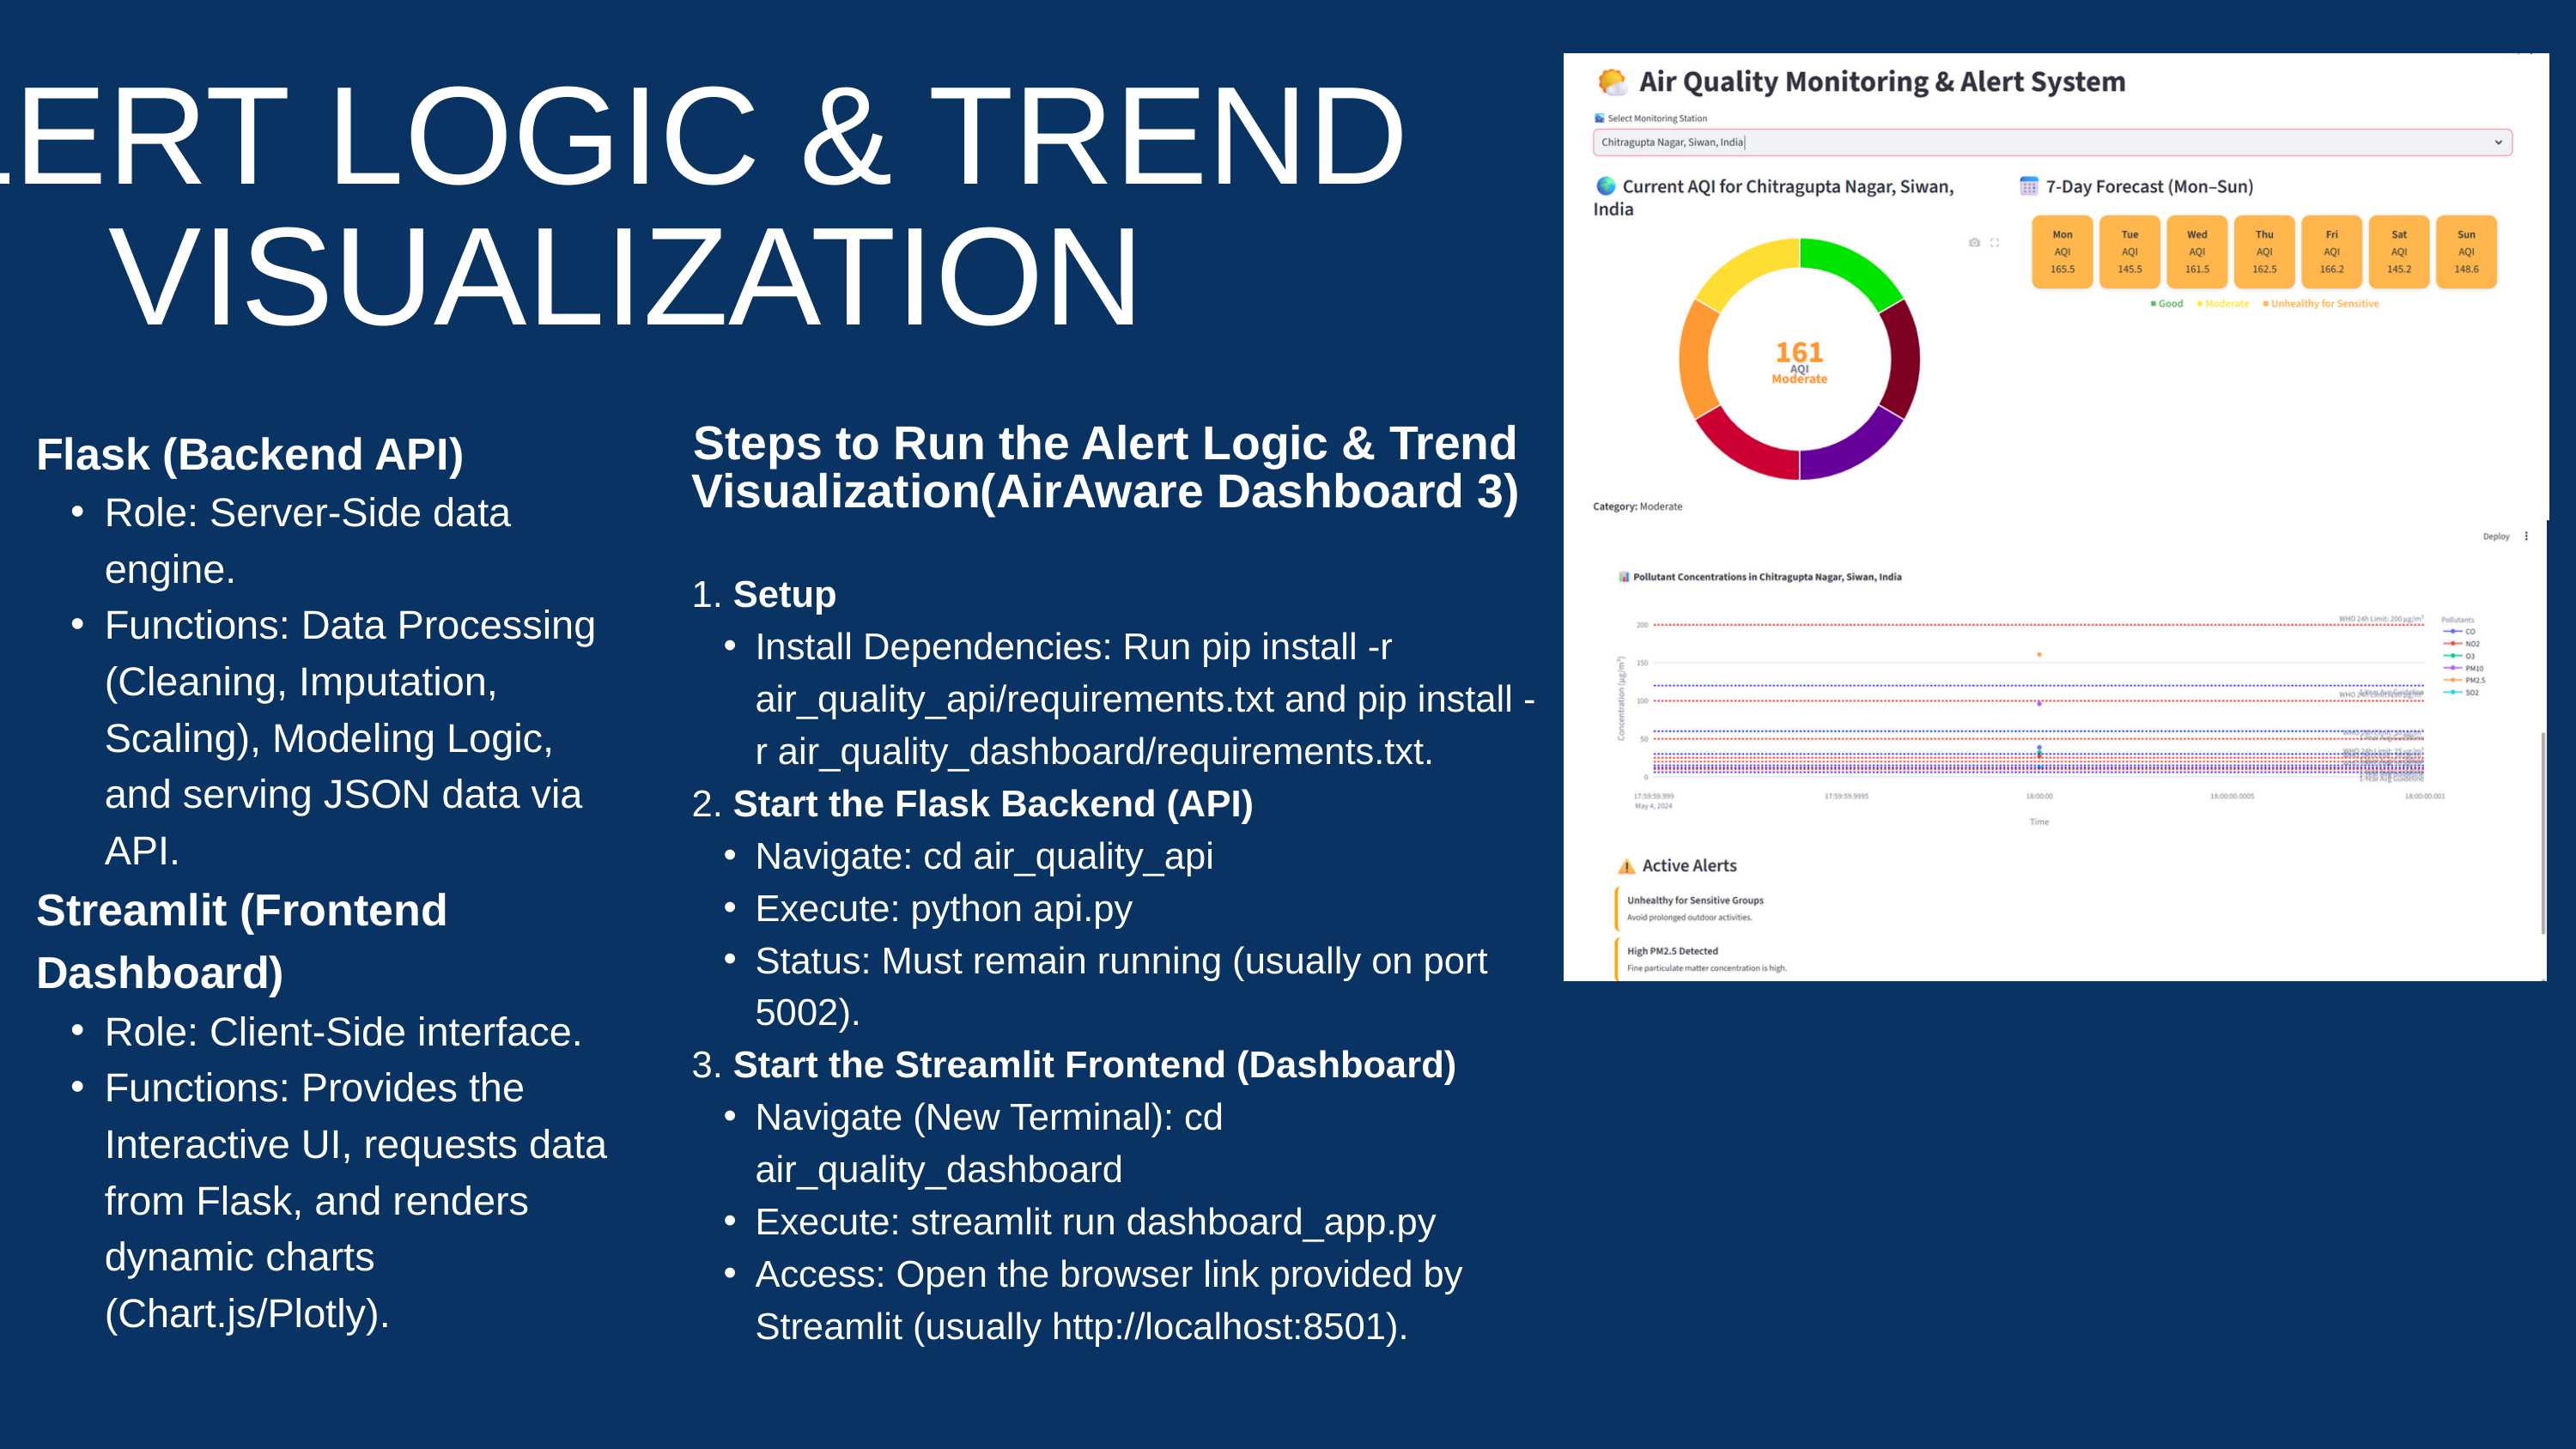

ALERT LOGIC & TREND VISUALIZATION
Flask (Backend API)
Role: Server-Side data engine.
Functions: Data Processing (Cleaning, Imputation, Scaling), Modeling Logic, and serving JSON data via API.
Streamlit (Frontend Dashboard)
Role: Client-Side interface.
Functions: Provides the Interactive UI, requests data from Flask, and renders dynamic charts (Chart.js/Plotly).
Steps to Run the Alert Logic & Trend Visualization(AirAware Dashboard 3)
1. Setup
Install Dependencies: Run pip install -r air_quality_api/requirements.txt and pip install -r air_quality_dashboard/requirements.txt.
2. Start the Flask Backend (API)
Navigate: cd air_quality_api
Execute: python api.py
Status: Must remain running (usually on port 5002).
3. Start the Streamlit Frontend (Dashboard)
Navigate (New Terminal): cd air_quality_dashboard
Execute: streamlit run dashboard_app.py
Access: Open the browser link provided by Streamlit (usually http://localhost:8501).